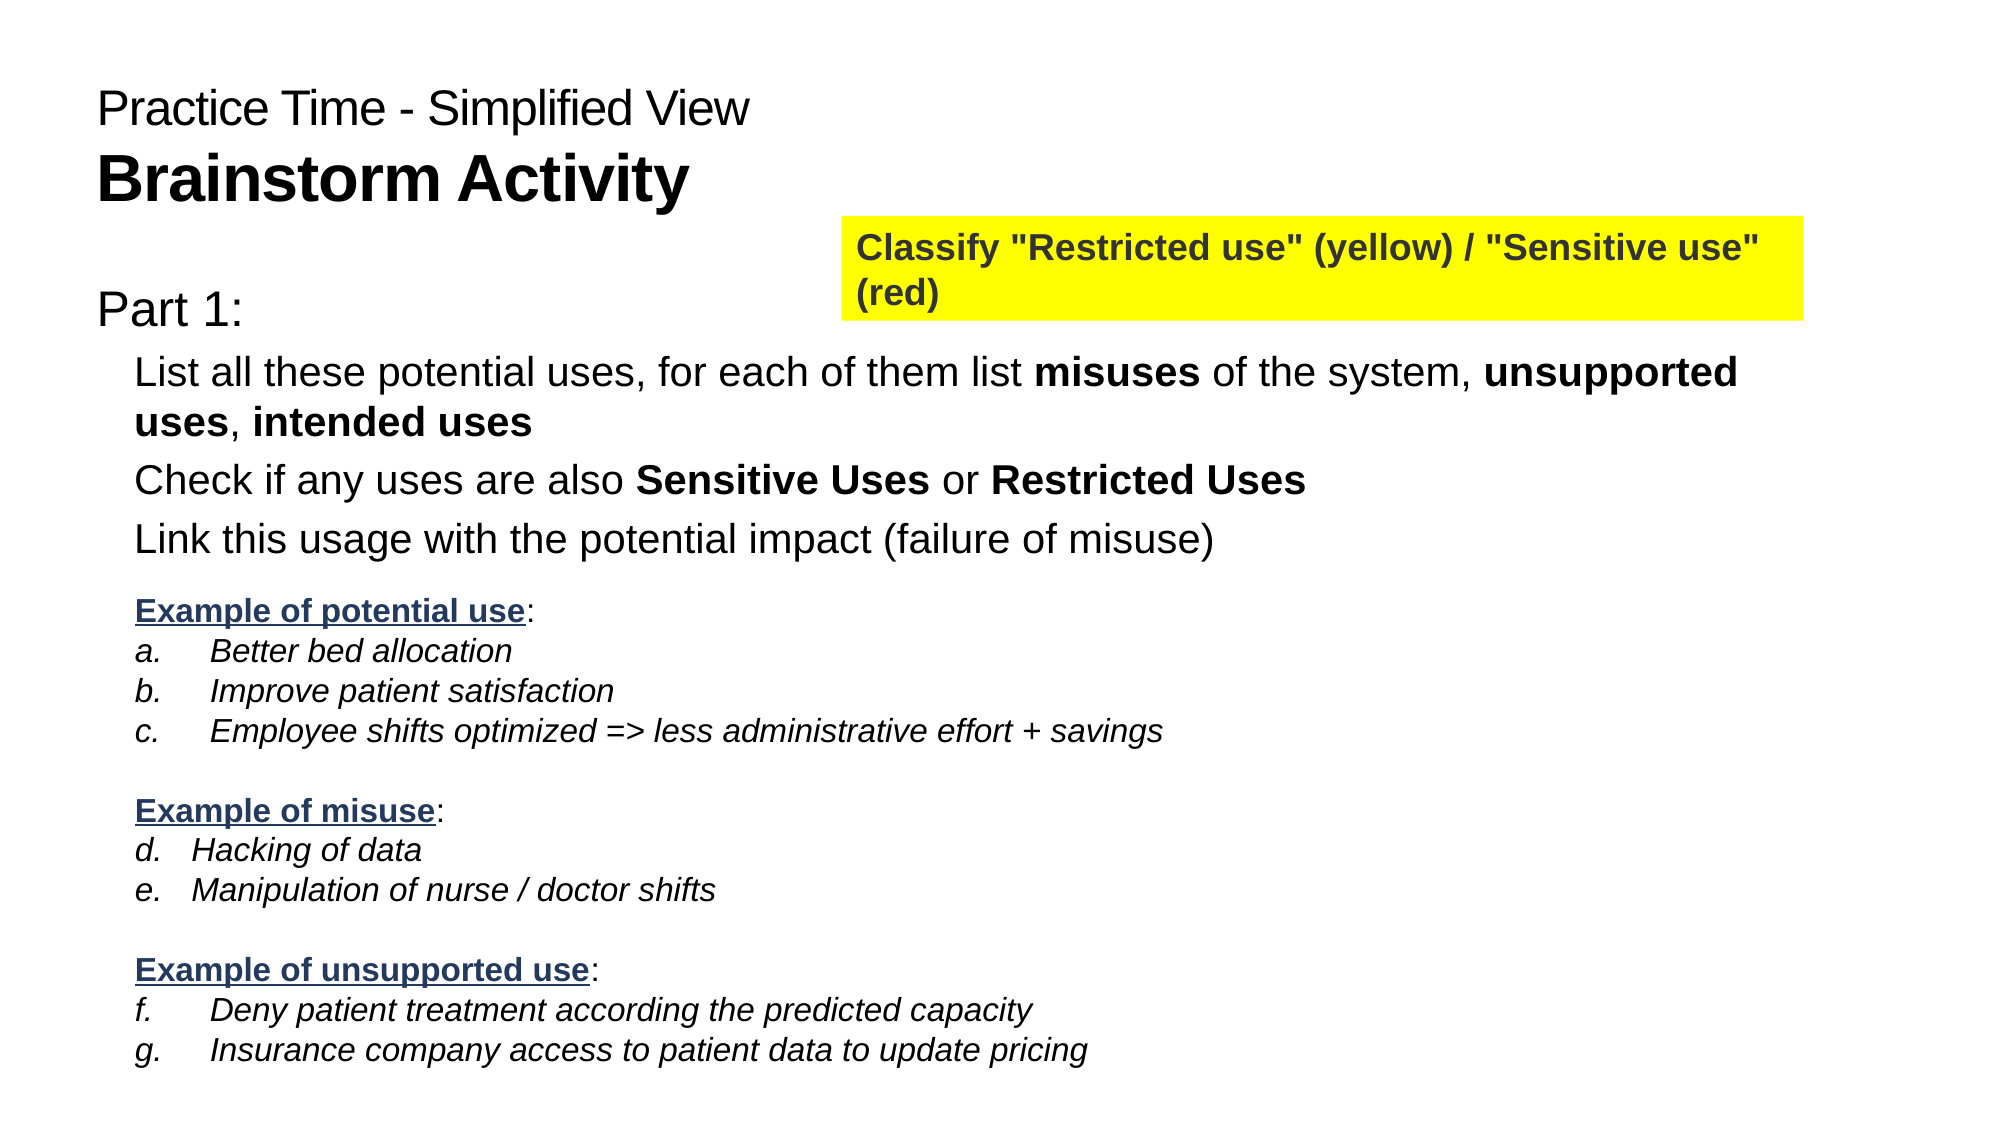

# Practice Time - Simplified View Brainstorm Activity
Classify "Restricted use" (yellow) / "Sensitive use" (red)
Part 1:
List all these potential uses, for each of them list misuses of the system, unsupported uses, intended uses
Check if any uses are also Sensitive Uses or Restricted Uses
Link this usage with the potential impact (failure of misuse)
Example of potential use:
Better bed allocation
Improve patient satisfaction
Employee shifts optimized => less administrative effort + savings

Example of misuse:
Hacking of data
Manipulation of nurse / doctor shifts

Example of unsupported use:
Deny patient treatment according the predicted capacity
Insurance company access to patient data to update pricing